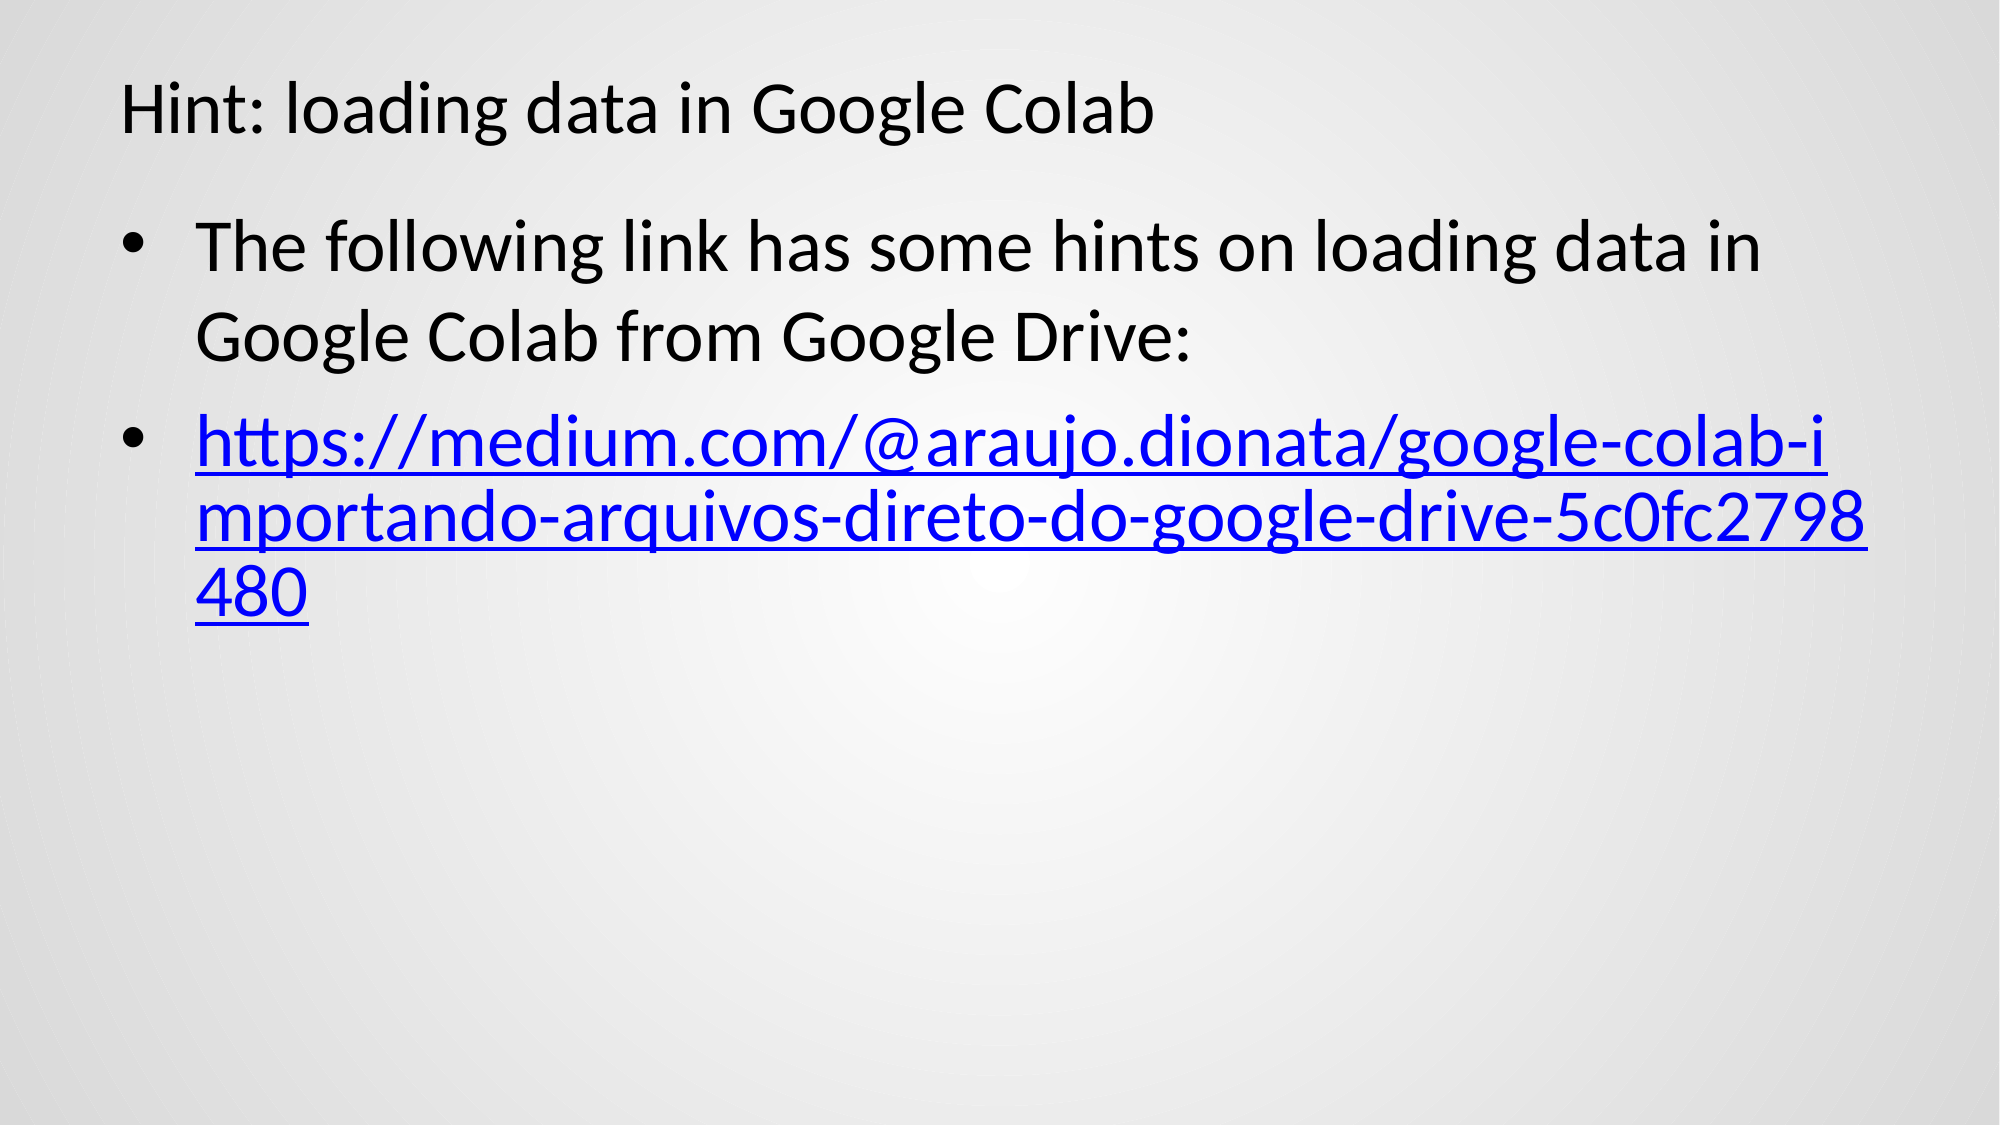

# Hint: loading data in Google Colab
The following link has some hints on loading data in Google Colab from Google Drive:
https://medium.com/@araujo.dionata/google-colab-importando-arquivos-direto-do-google-drive-5c0fc2798480